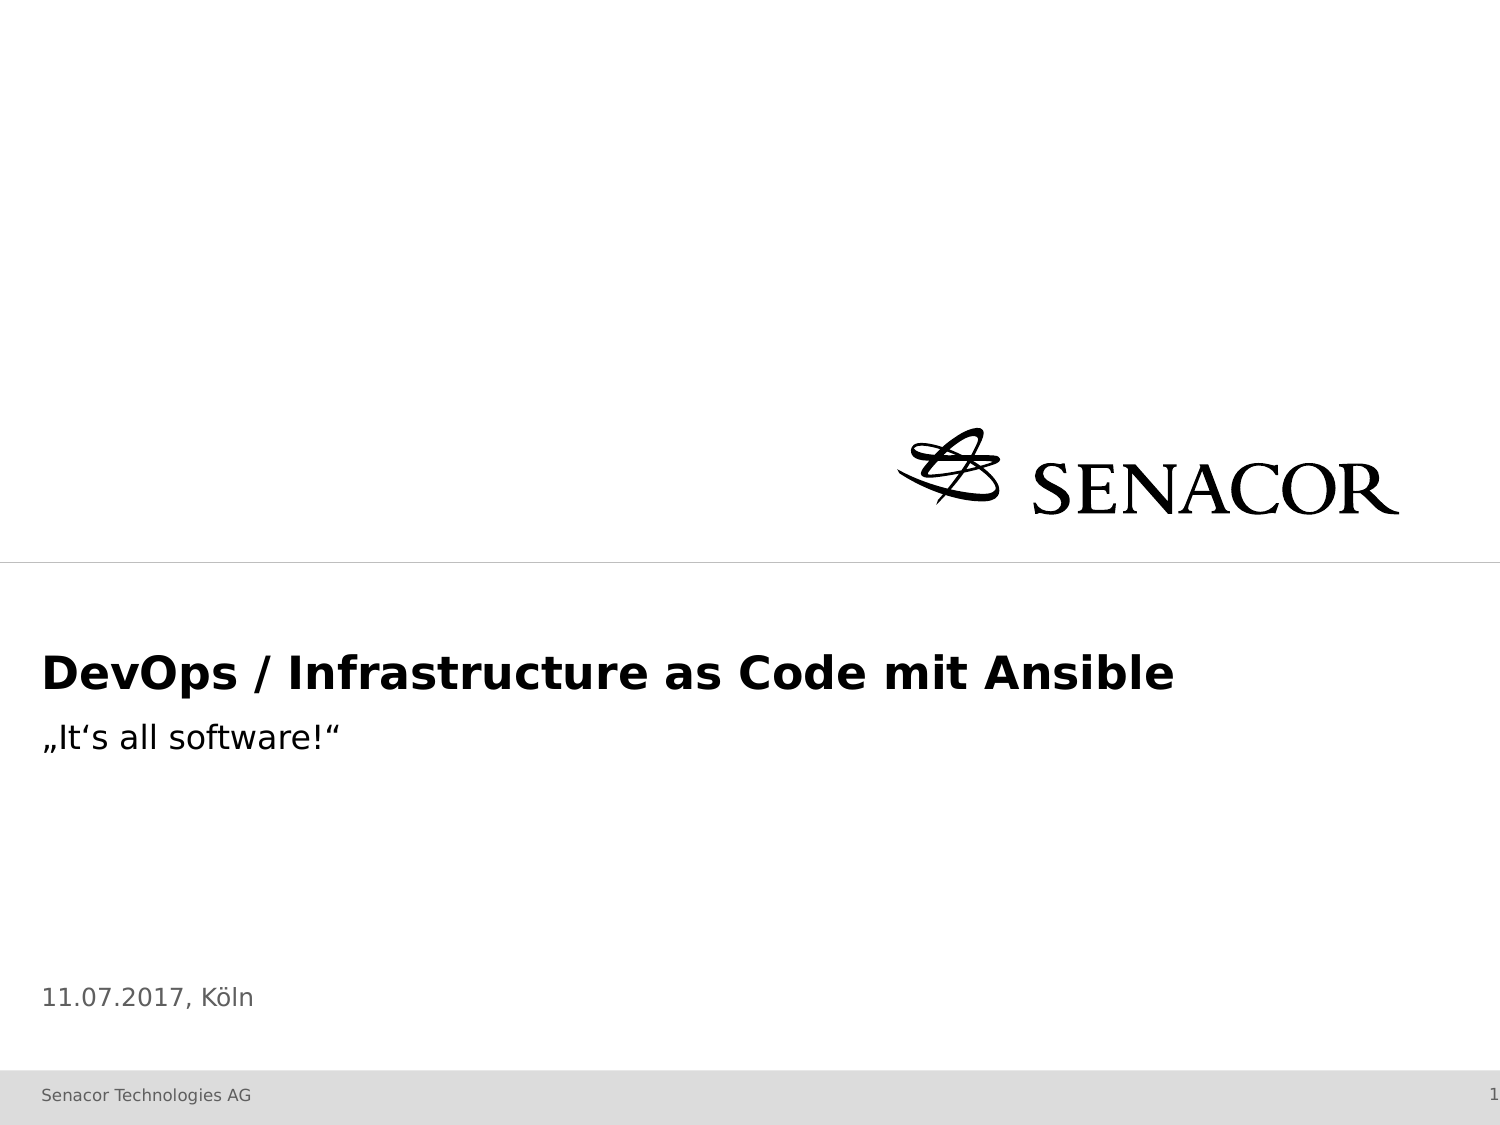

# DevOps / Infrastructure as Code mit Ansible
„It‘s all software!“
11.07.2017, Köln
1